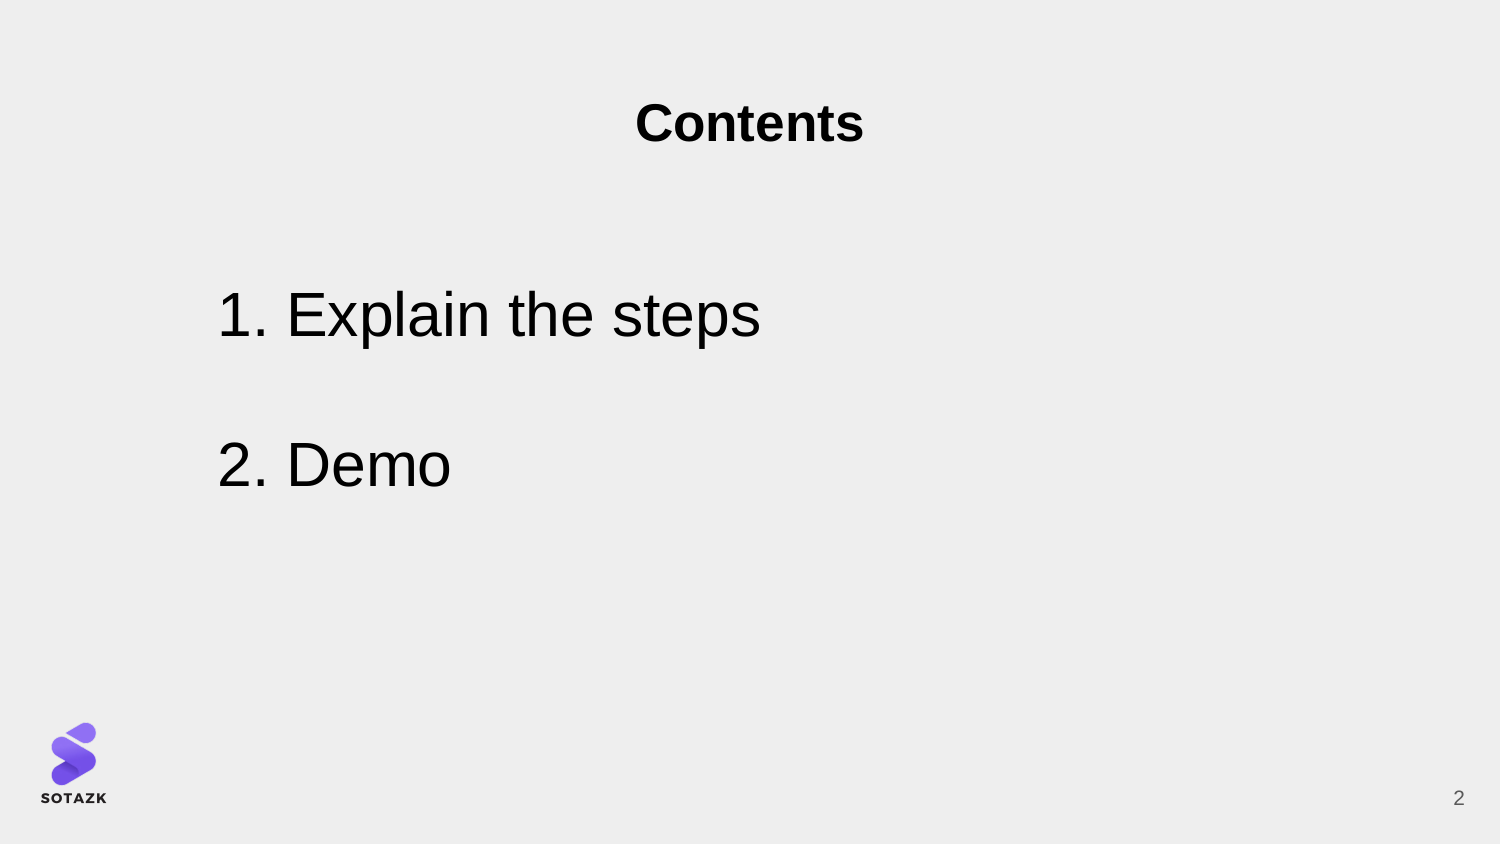

# Contents
Explain the steps

Demo
2